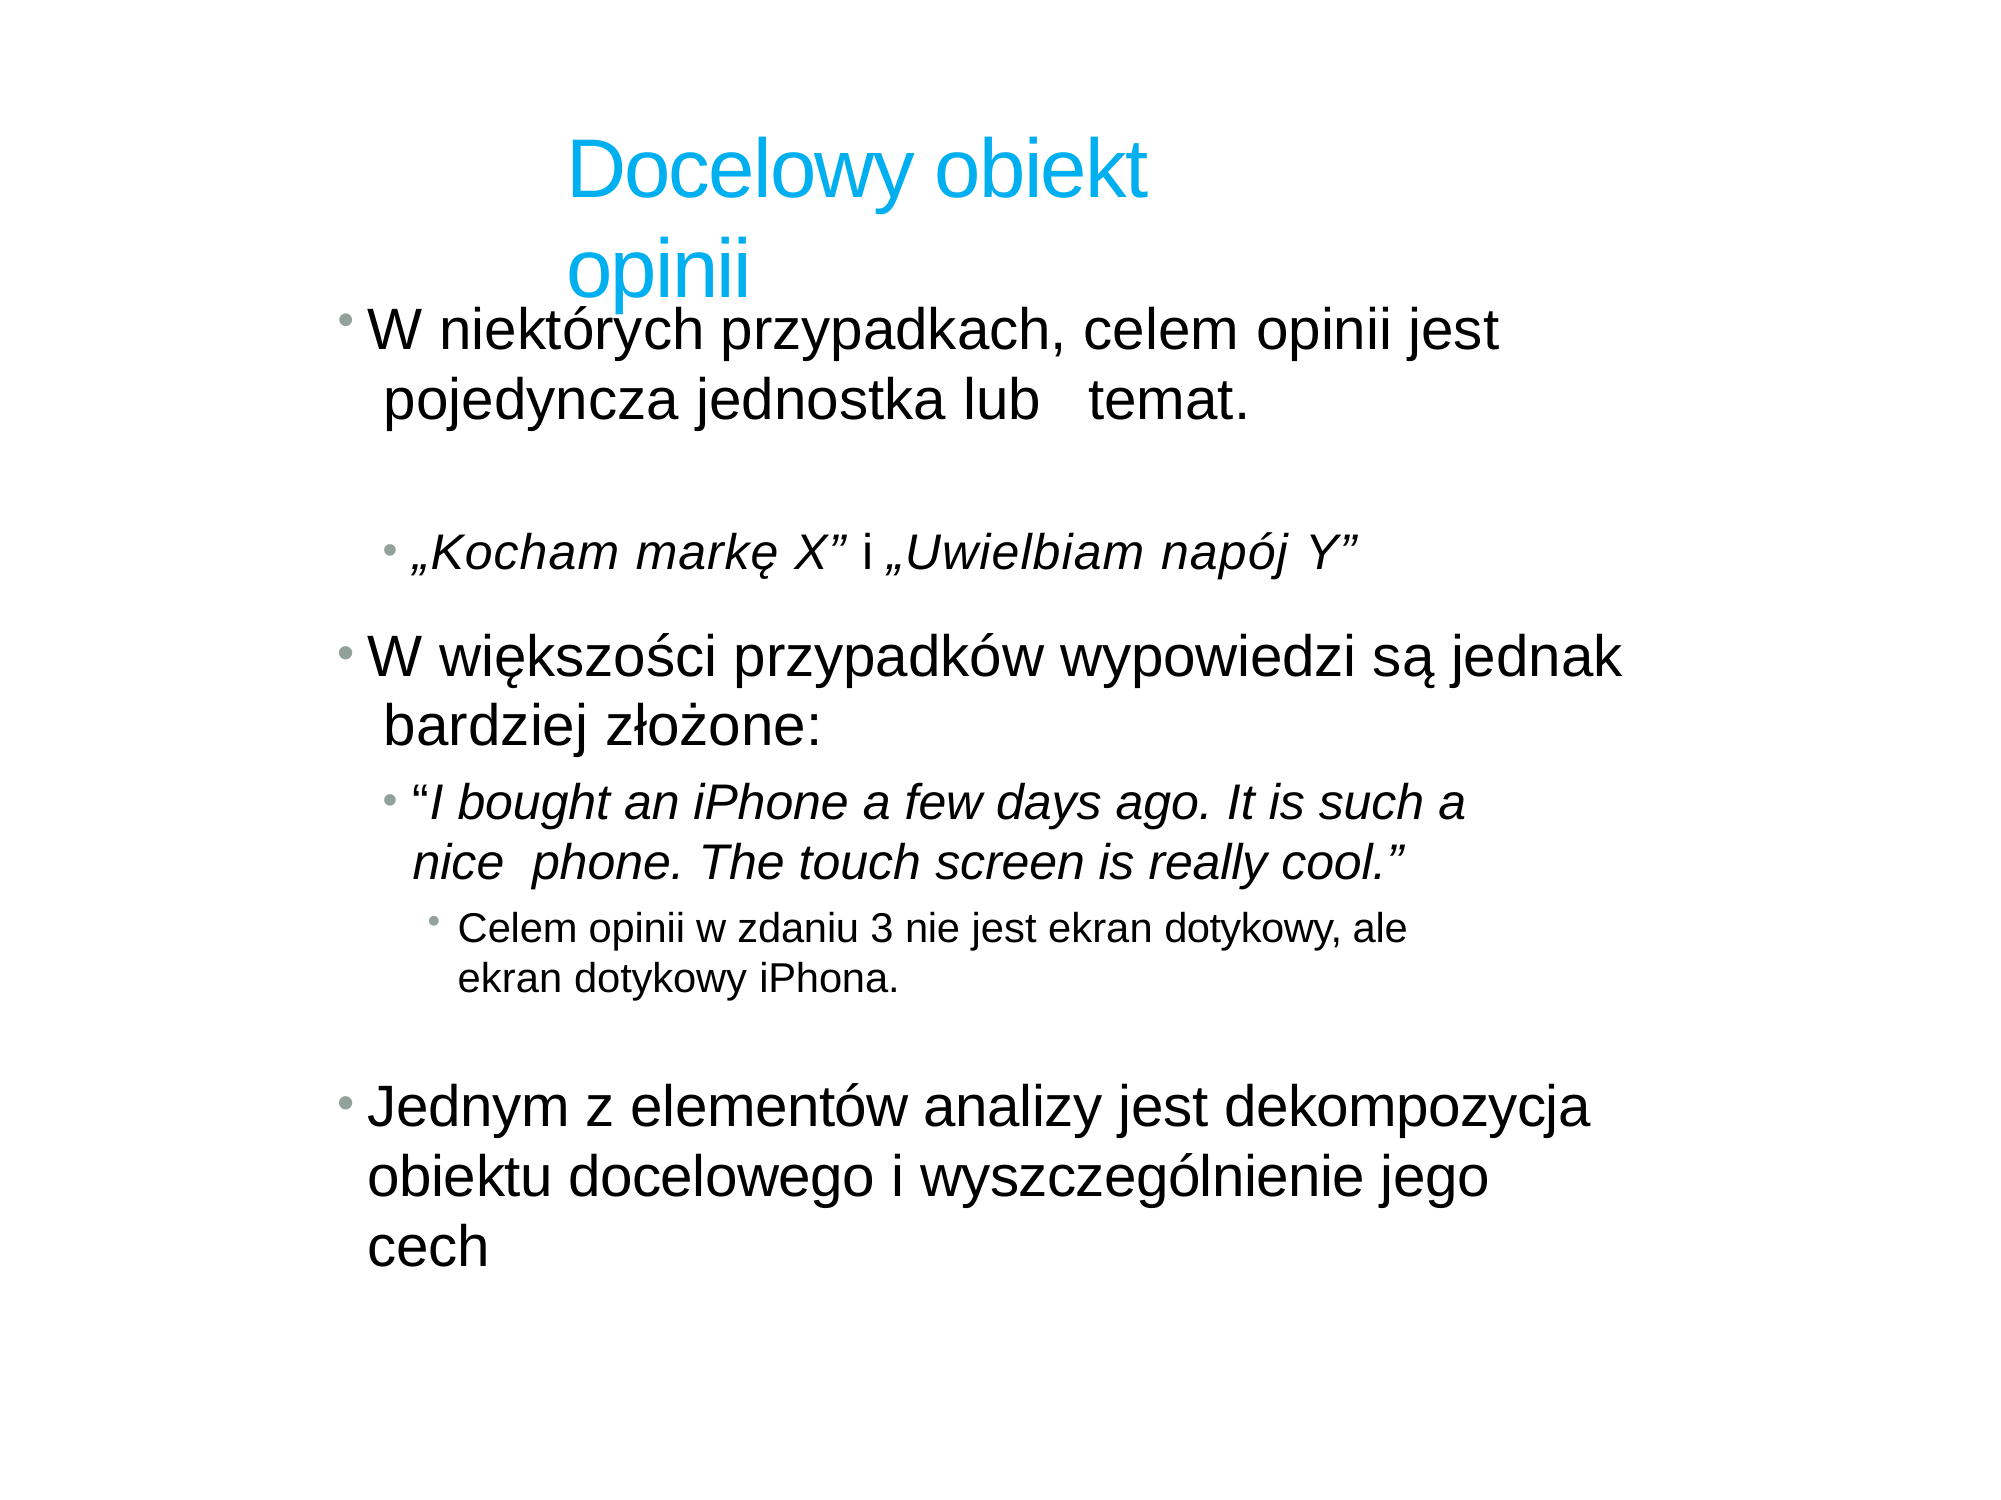

# Docelowy obiekt opinii
W niektórych przypadkach, celem opinii jest  pojedyncza jednostka lub	temat.

„Kocham markę X” i „Uwielbiam napój Y”
W większości przypadków wypowiedzi są jednak  bardziej złożone:
“I bought an iPhone a few days ago. It is such a nice  phone. The touch screen is really cool.”
Celem opinii w zdaniu 3 nie jest ekran dotykowy, ale  ekran dotykowy iPhona.

Jednym z elementów analizy jest dekompozycja  obiektu docelowego i wyszczególnienie jego cech